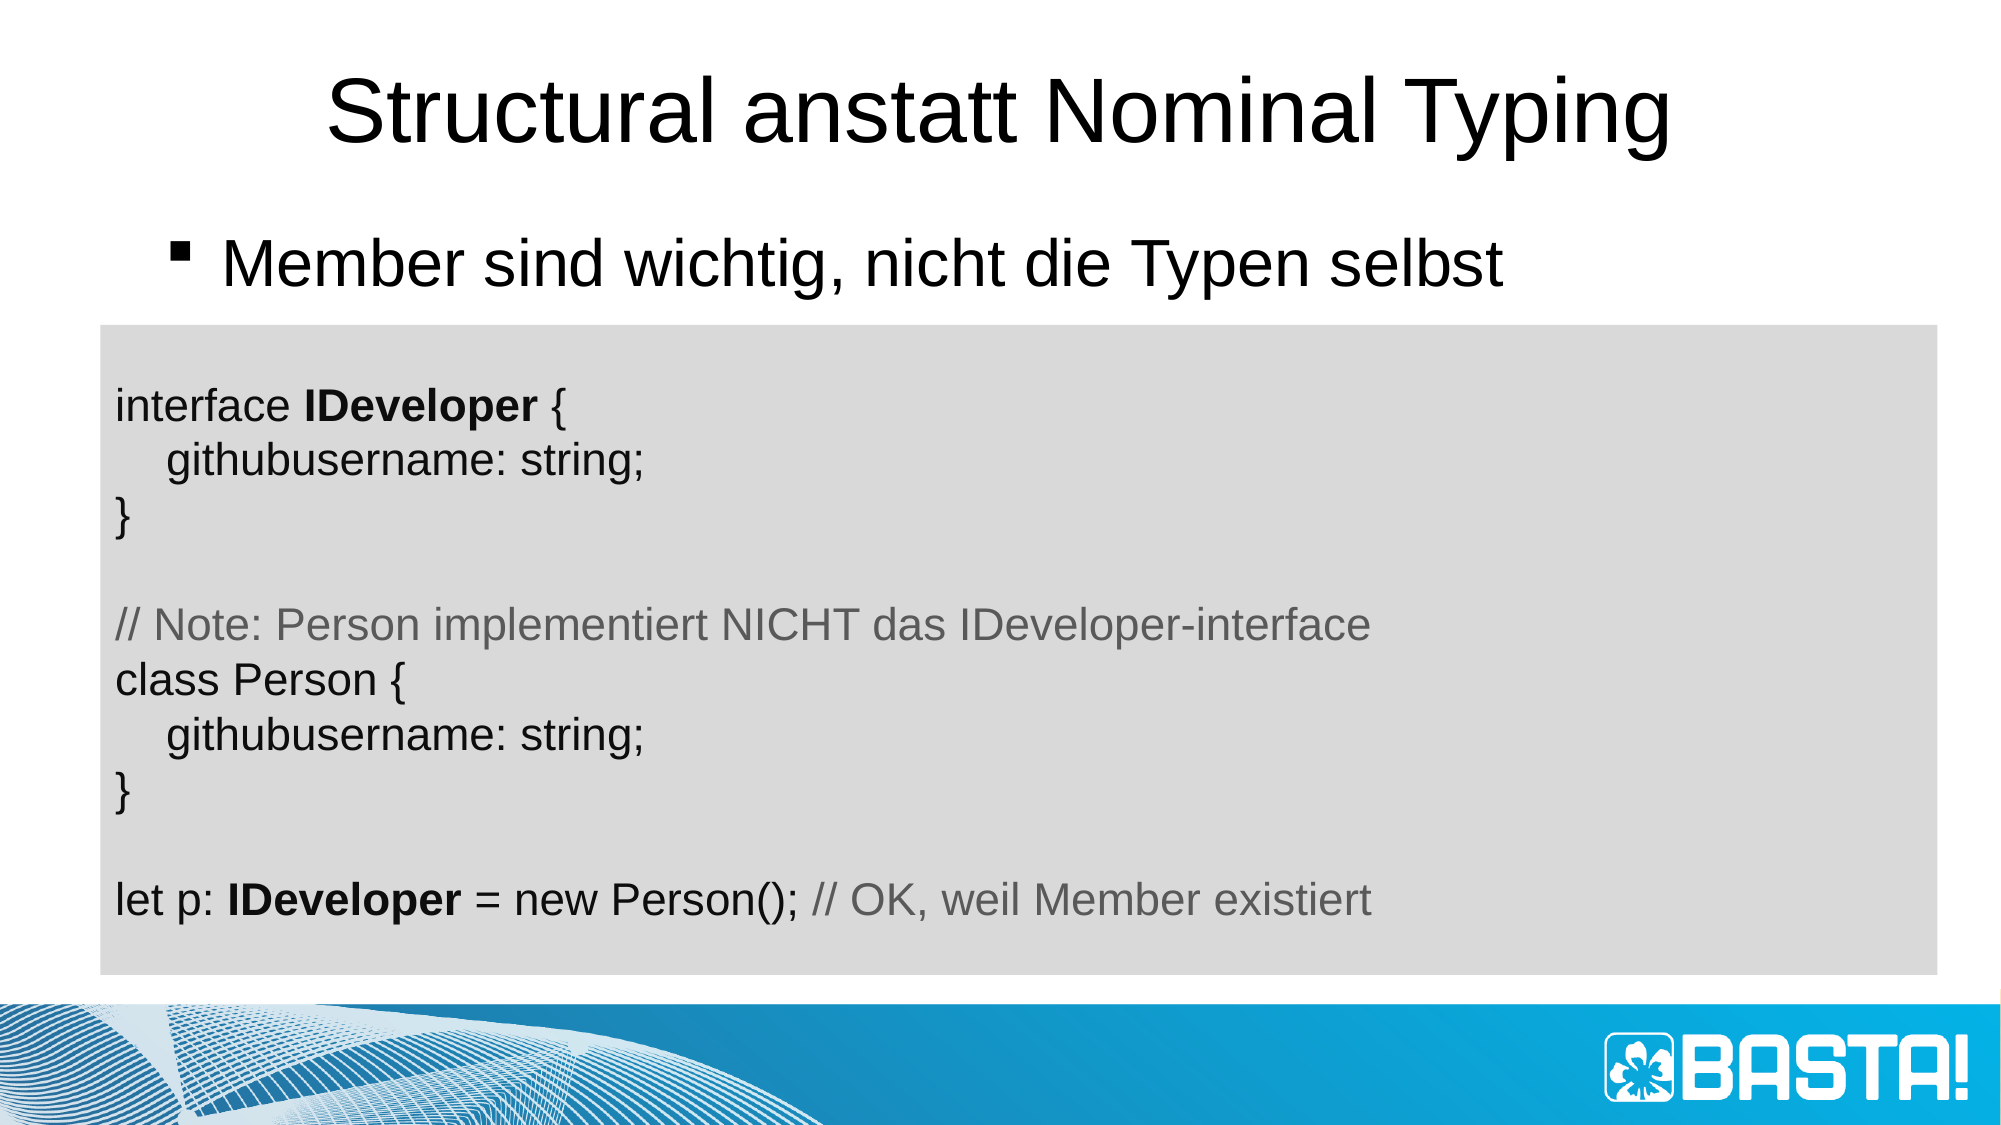

# Structural anstatt Nominal Typing
Member sind wichtig, nicht die Typen selbst
interface IDeveloper {
    githubusername: string;
}

// Note: Person implementiert NICHT das IDeveloper-interface
class Person {
    githubusername: string;
}

let p: IDeveloper = new Person(); // OK, weil Member existiert